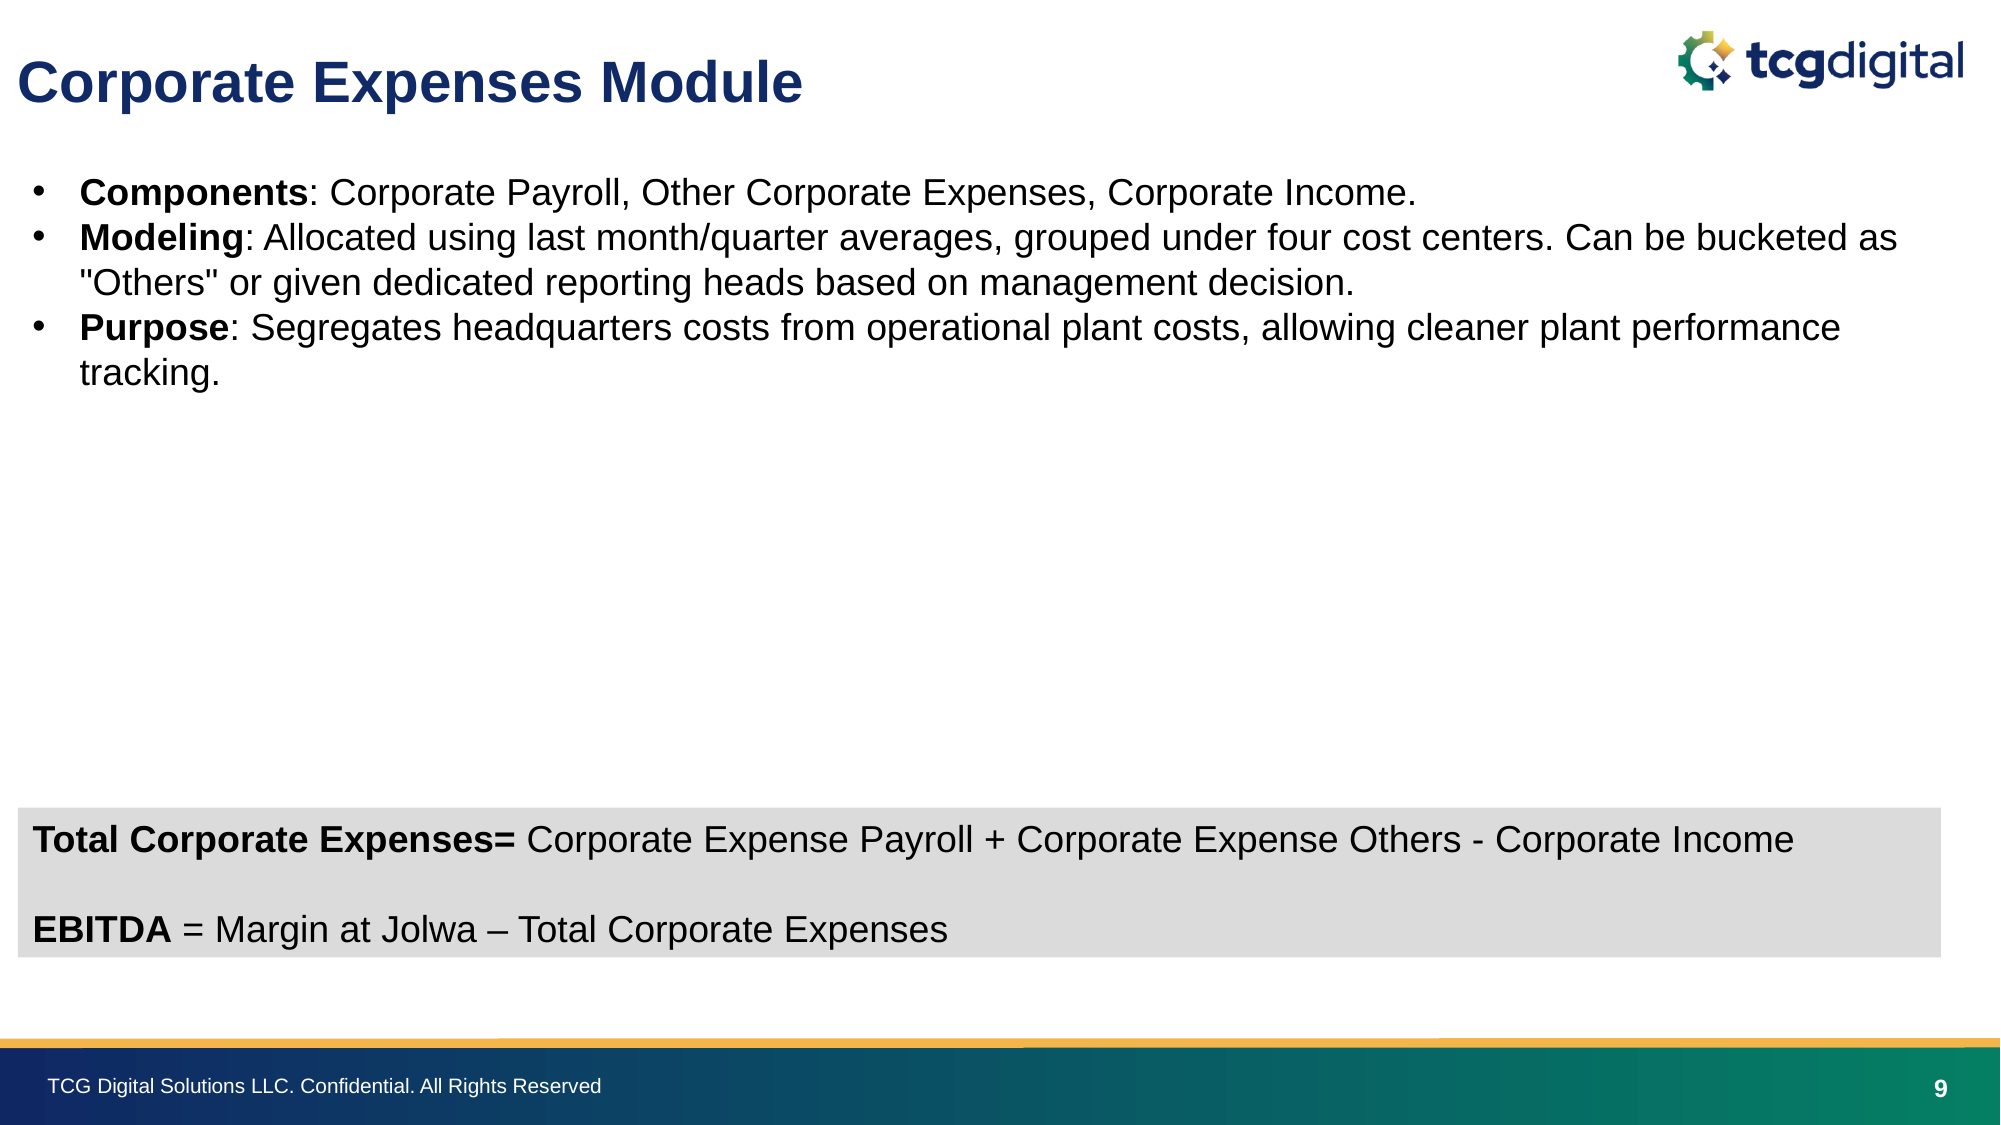

Corporate Expenses Module
Components: Corporate Payroll, Other Corporate Expenses, Corporate Income.
Modeling: Allocated using last month/quarter averages, grouped under four cost centers. Can be bucketed as "Others" or given dedicated reporting heads based on management decision.
Purpose: Segregates headquarters costs from operational plant costs, allowing cleaner plant performance tracking.

Total Corporate Expenses= Corporate Expense Payroll + Corporate Expense Others - Corporate Income

EBITDA = Margin at Jolwa – Total Corporate Expenses